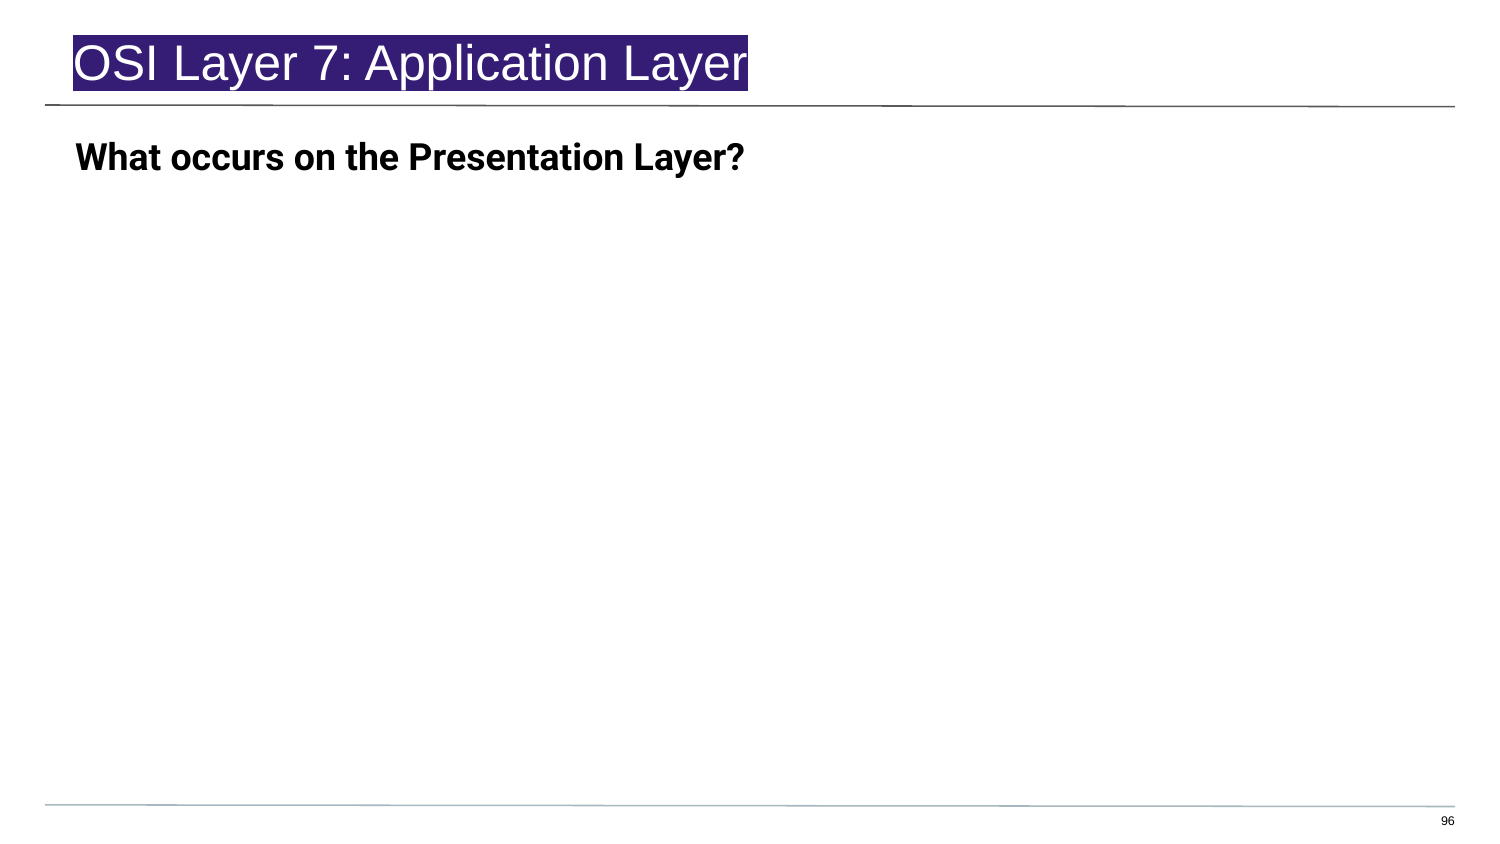

# OSI Layer 7: Application Layer
What occurs on the Presentation Layer?

96